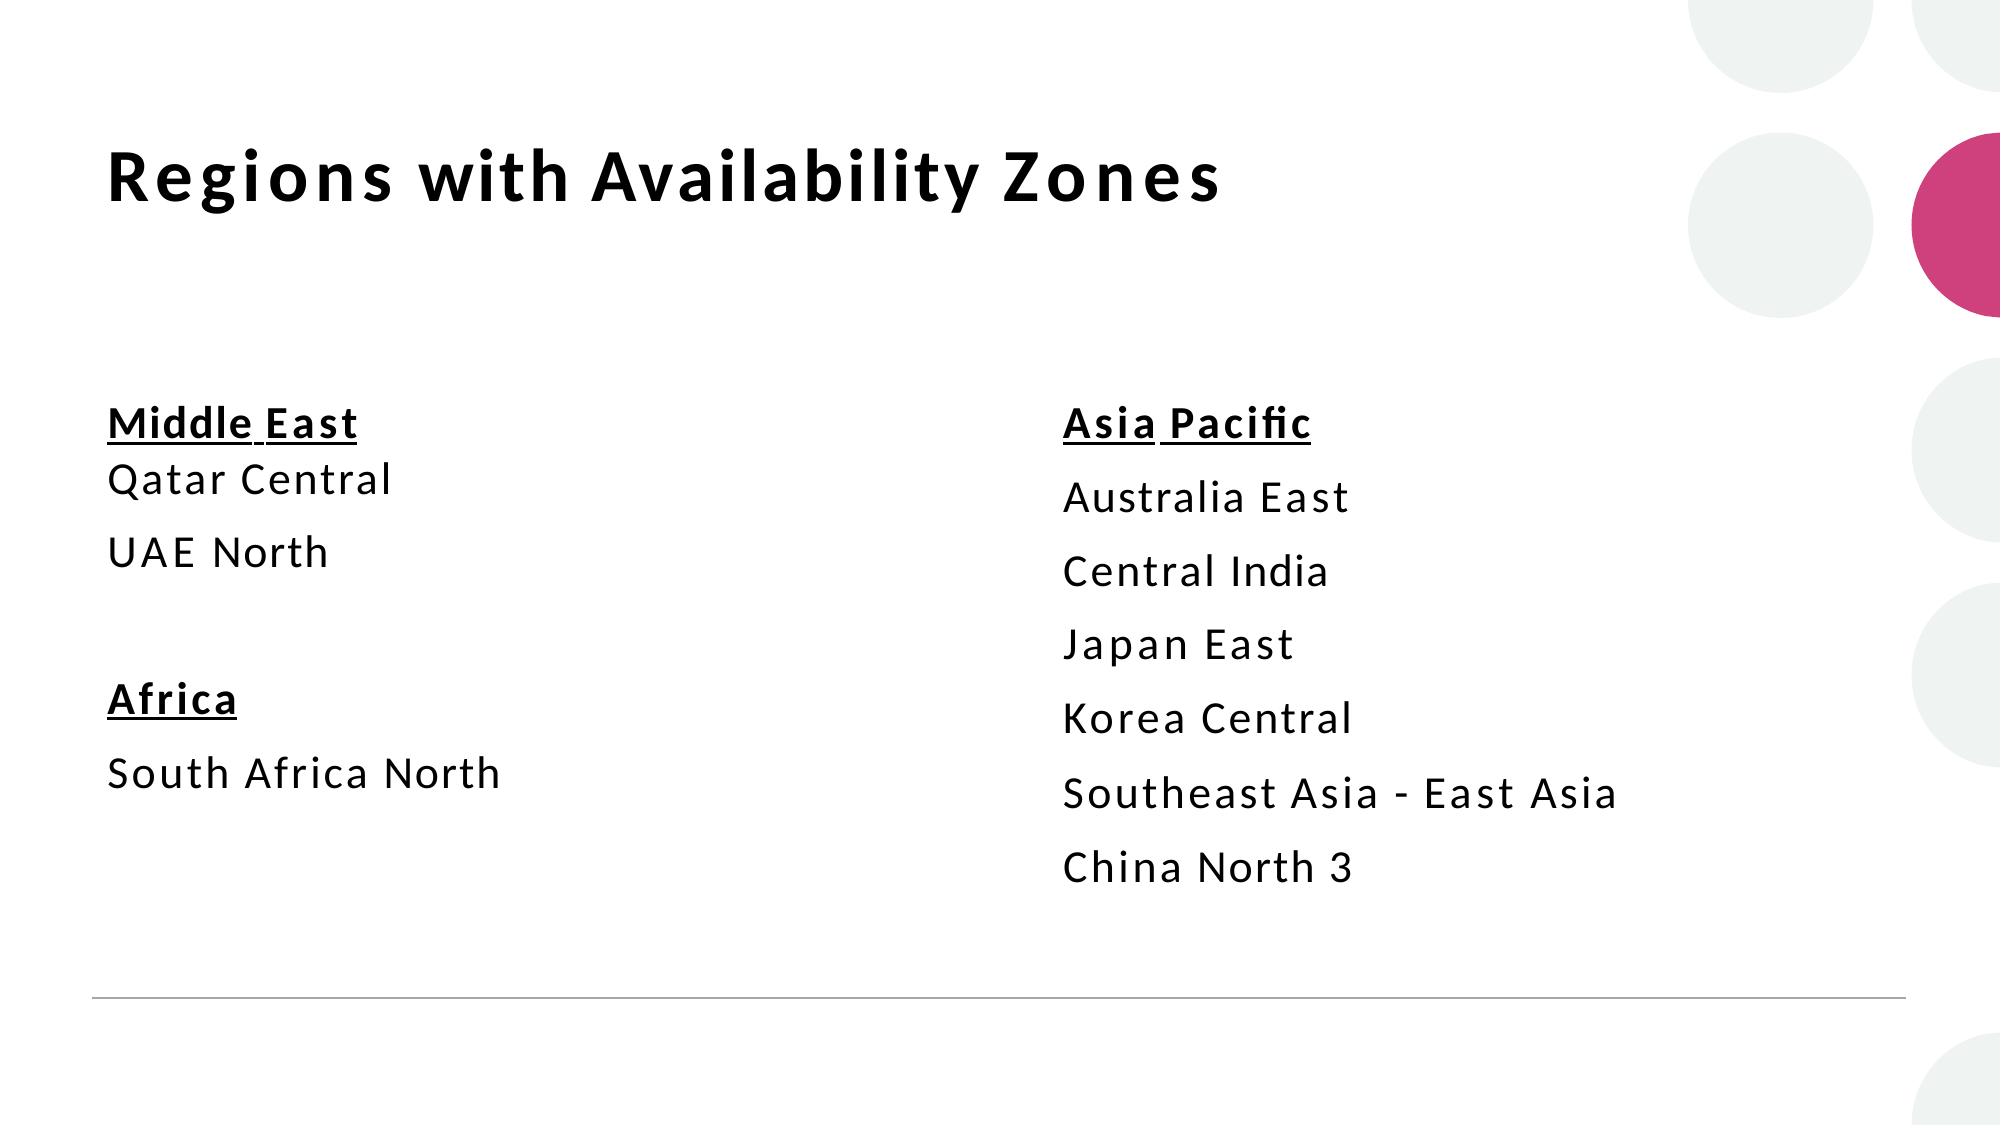

# Regions with Availability Zones
Asia Pacific Australia East Central India Japan East Korea Central
Southeast Asia - East Asia China North 3
Middle East
Qatar Central
UAE North

Africa
South Africa North